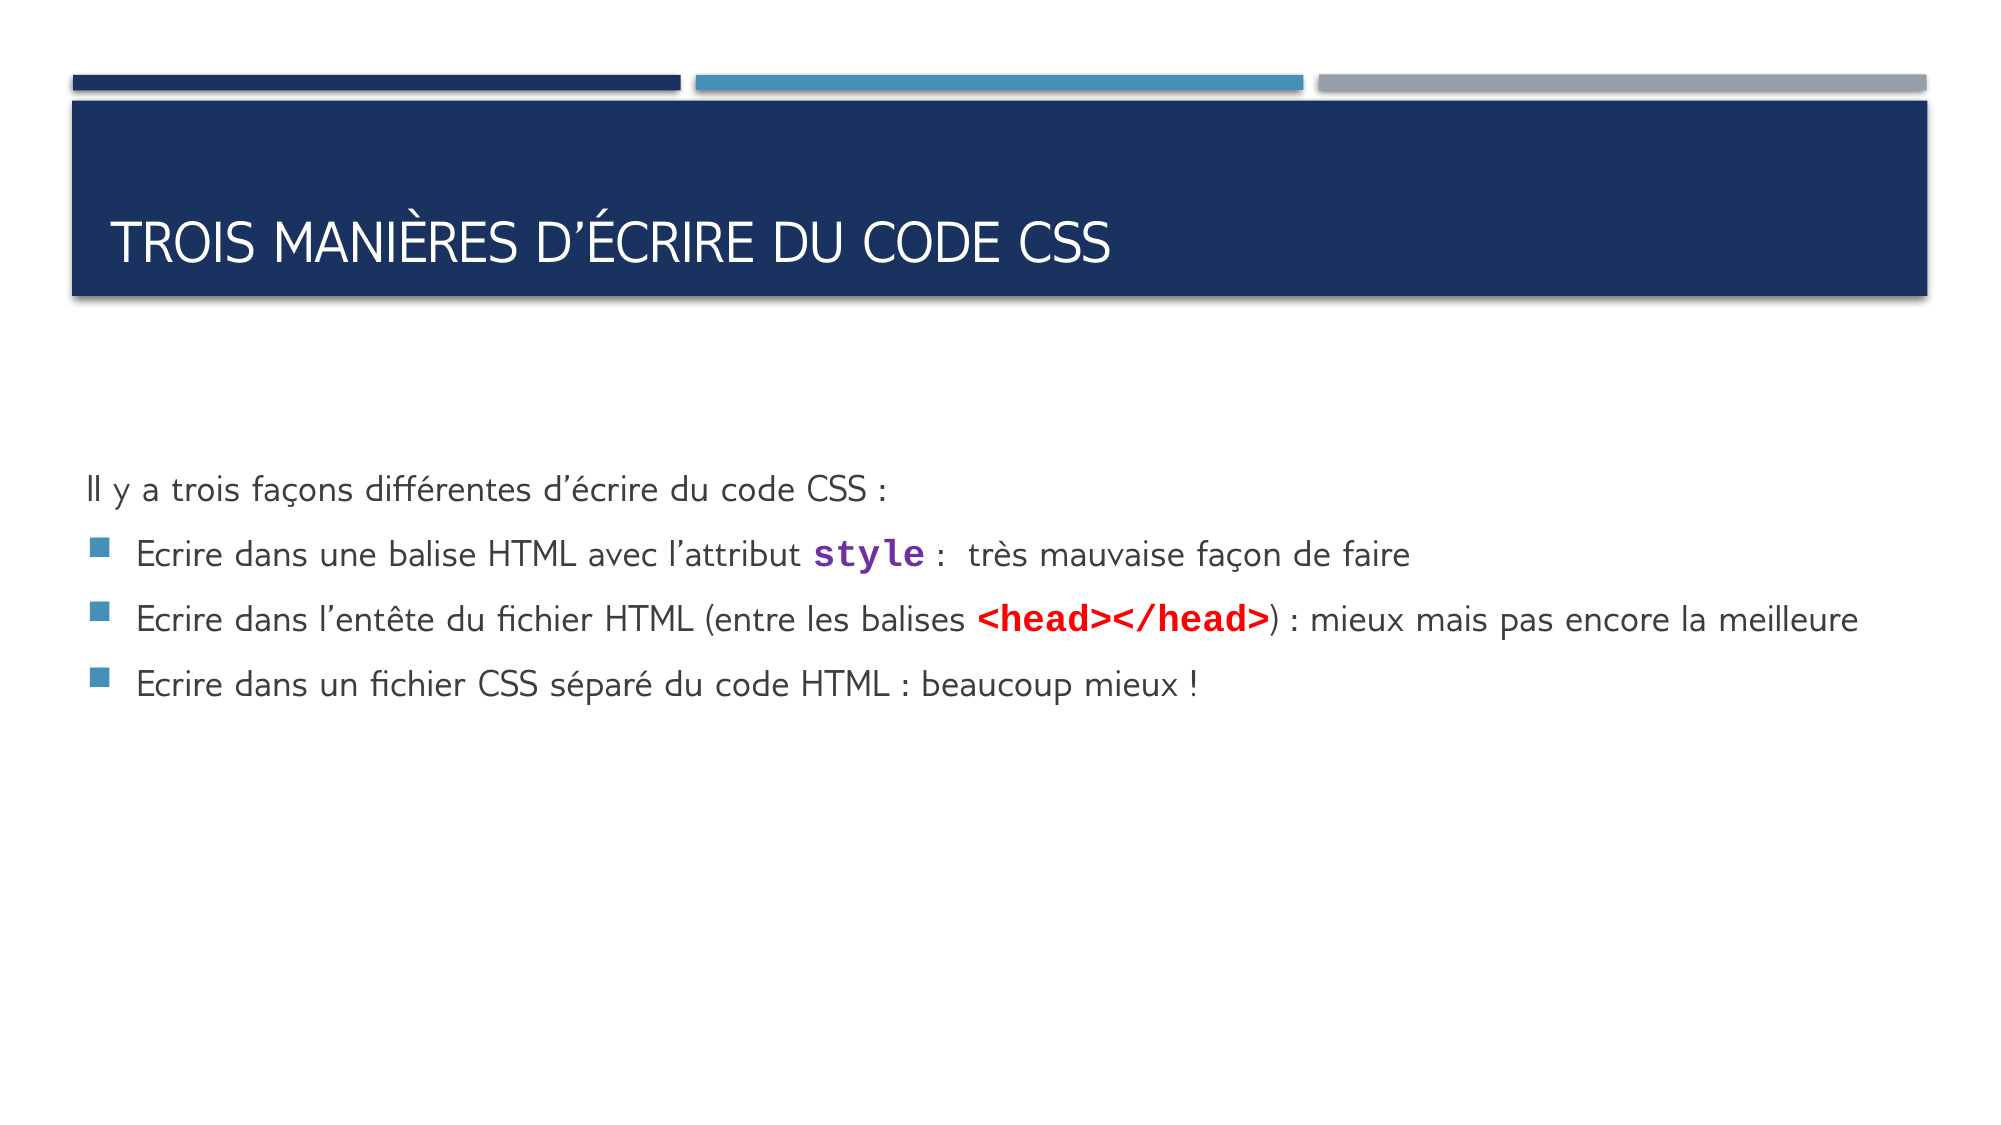

# Trois manières d’écrire du code css
Il y a trois façons différentes d’écrire du code CSS :
Ecrire dans une balise HTML avec l’attribut style :  très mauvaise façon de faire
Ecrire dans l’entête du fichier HTML (entre les balises <head></head>) : mieux mais pas encore la meilleure
Ecrire dans un fichier CSS séparé du code HTML : beaucoup mieux !